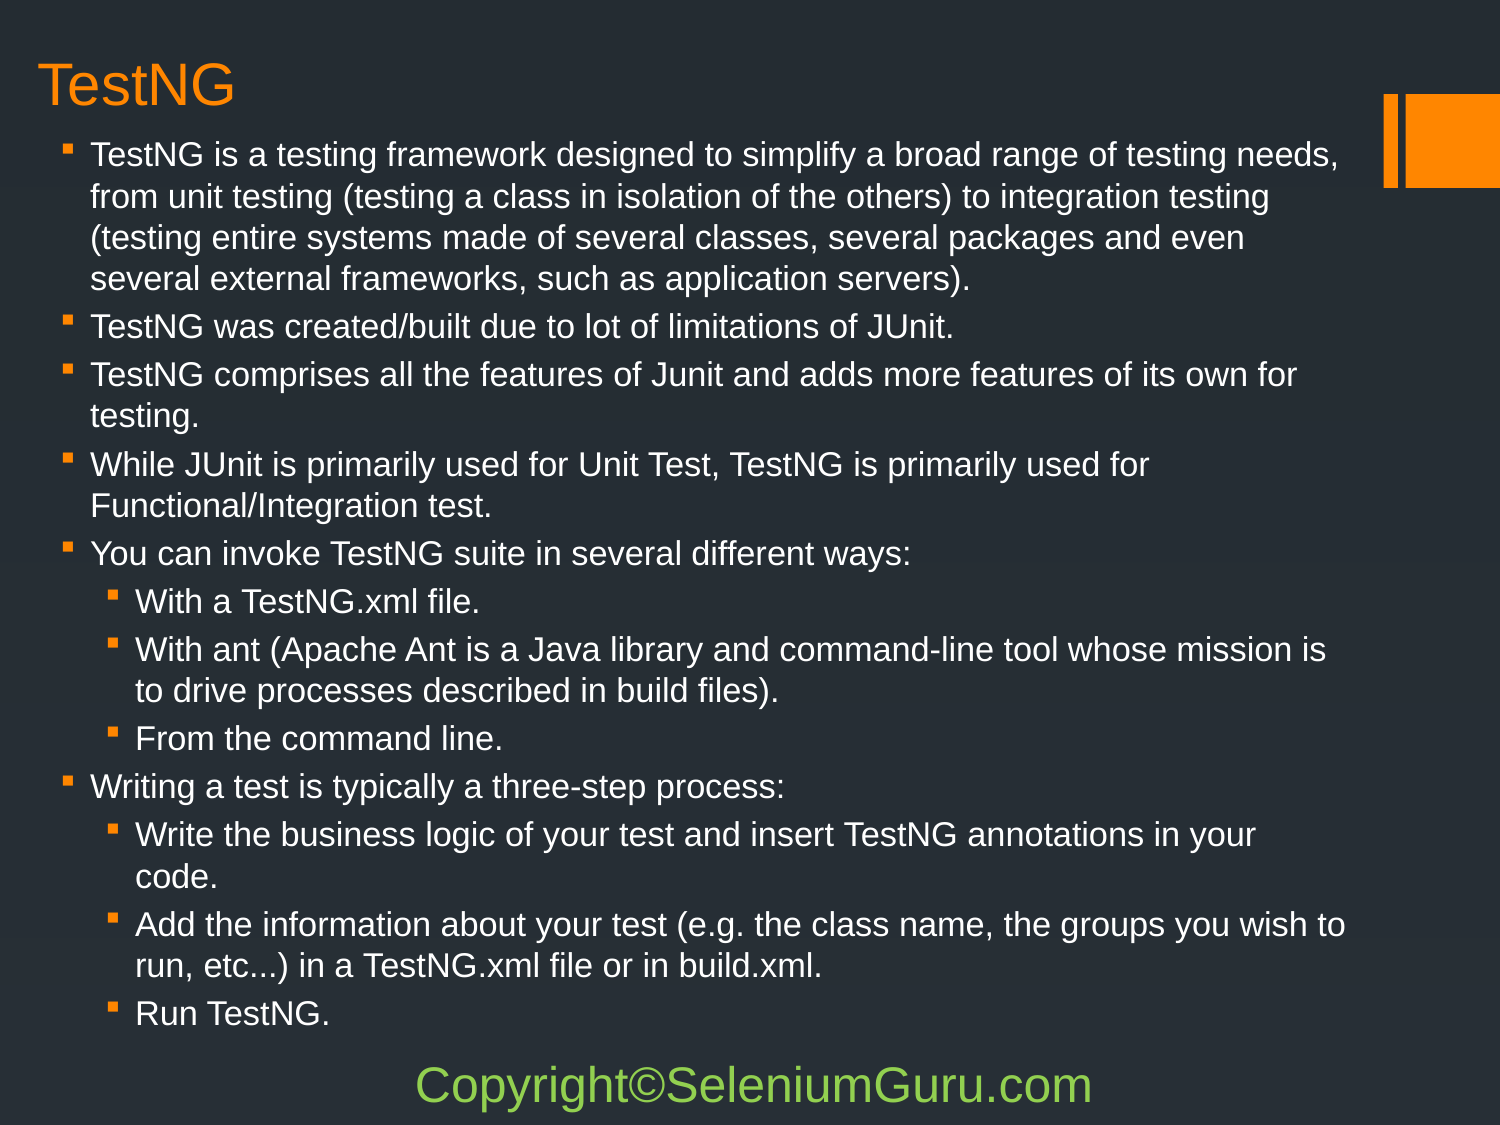

# TestNG
TestNG is a testing framework designed to simplify a broad range of testing needs, from unit testing (testing a class in isolation of the others) to integration testing (testing entire systems made of several classes, several packages and even several external frameworks, such as application servers).
TestNG was created/built due to lot of limitations of JUnit.
TestNG comprises all the features of Junit and adds more features of its own for testing.
While JUnit is primarily used for Unit Test, TestNG is primarily used for Functional/Integration test.
You can invoke TestNG suite in several different ways:
With a TestNG.xml file.
With ant (Apache Ant is a Java library and command-line tool whose mission is to drive processes described in build files).
From the command line.
Writing a test is typically a three-step process:
Write the business logic of your test and insert TestNG annotations in your code.
Add the information about your test (e.g. the class name, the groups you wish to run, etc...) in a TestNG.xml file or in build.xml.
Run TestNG.

Copyright©SeleniumGuru.com